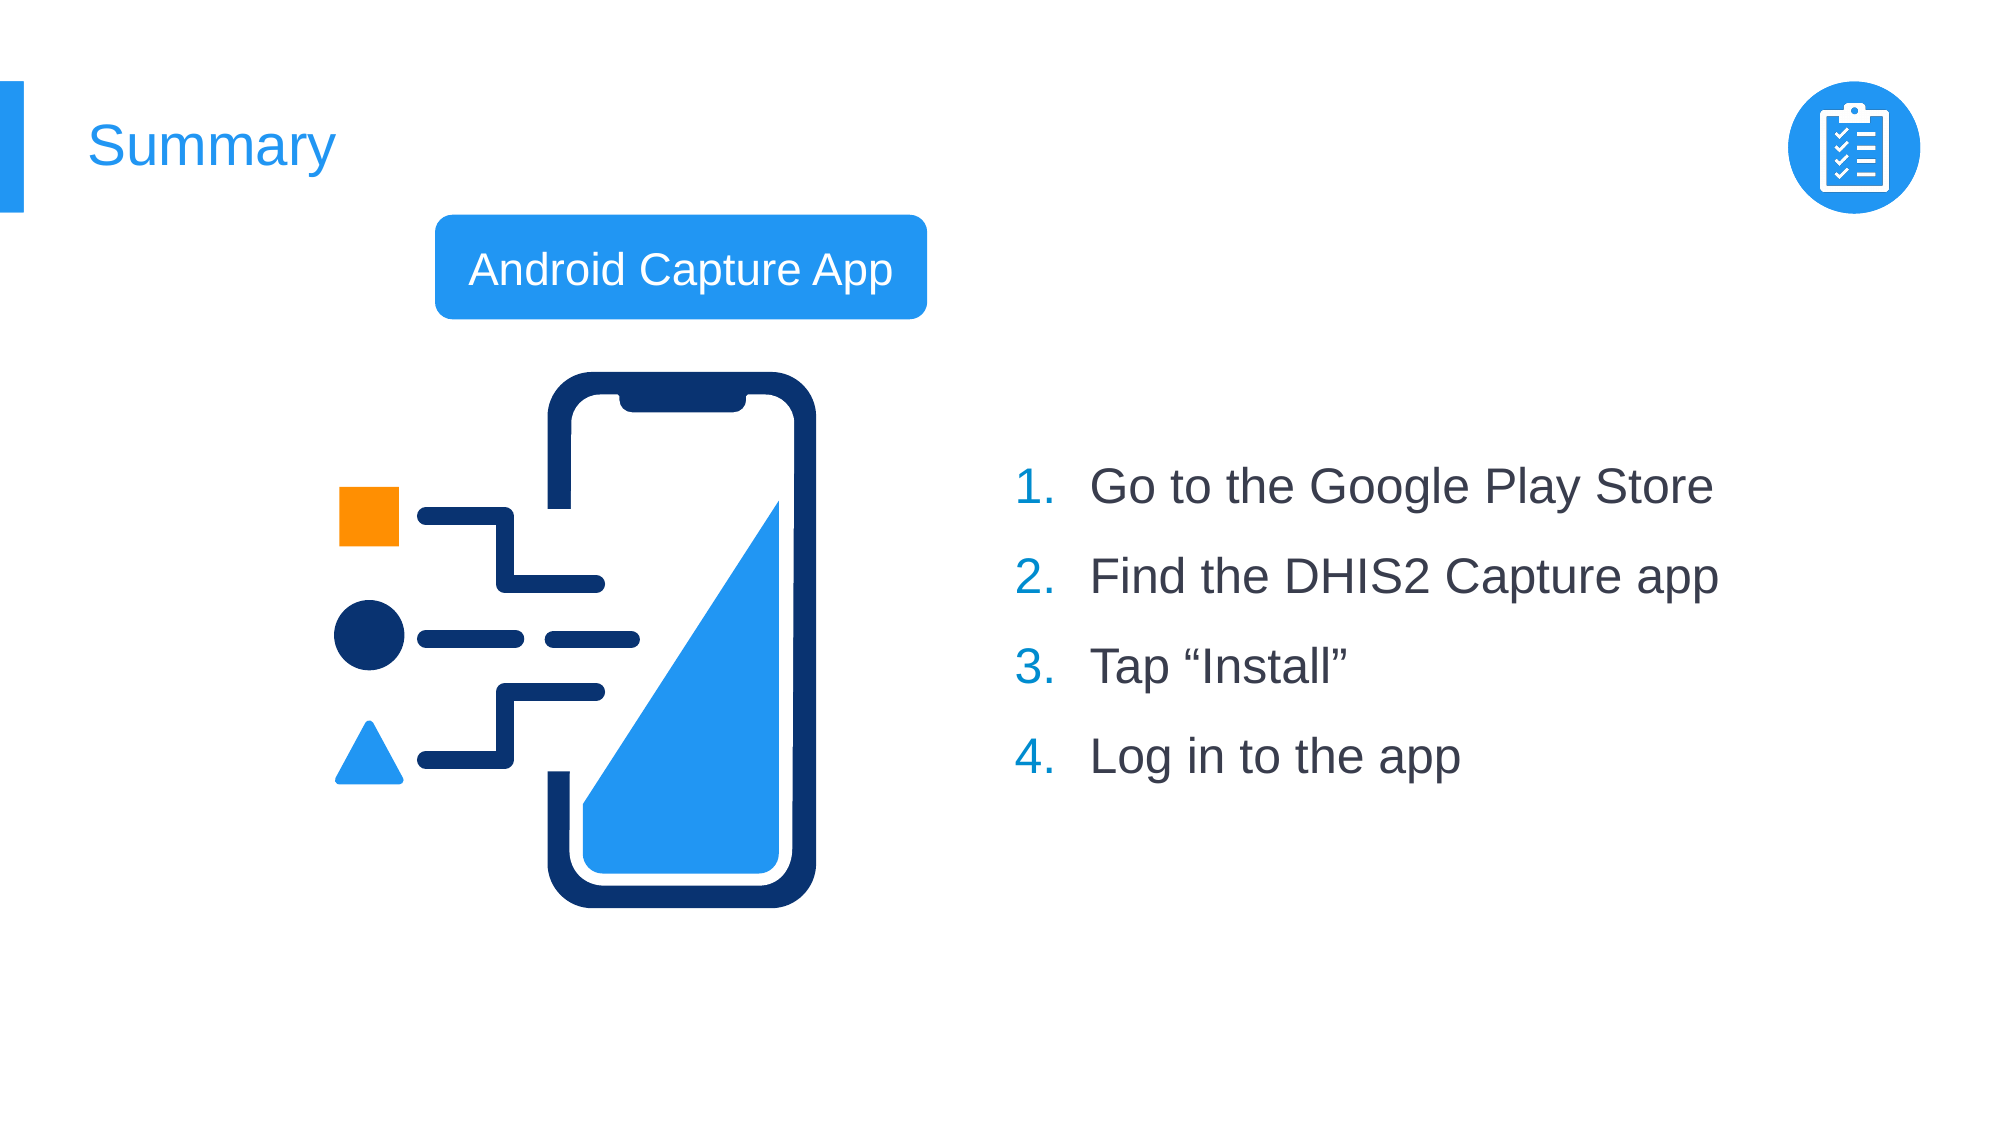

# Summary
Android Capture App

Go to the Google Play Store
Find the DHIS2 Capture app
Tap “Install”
Log in to the app